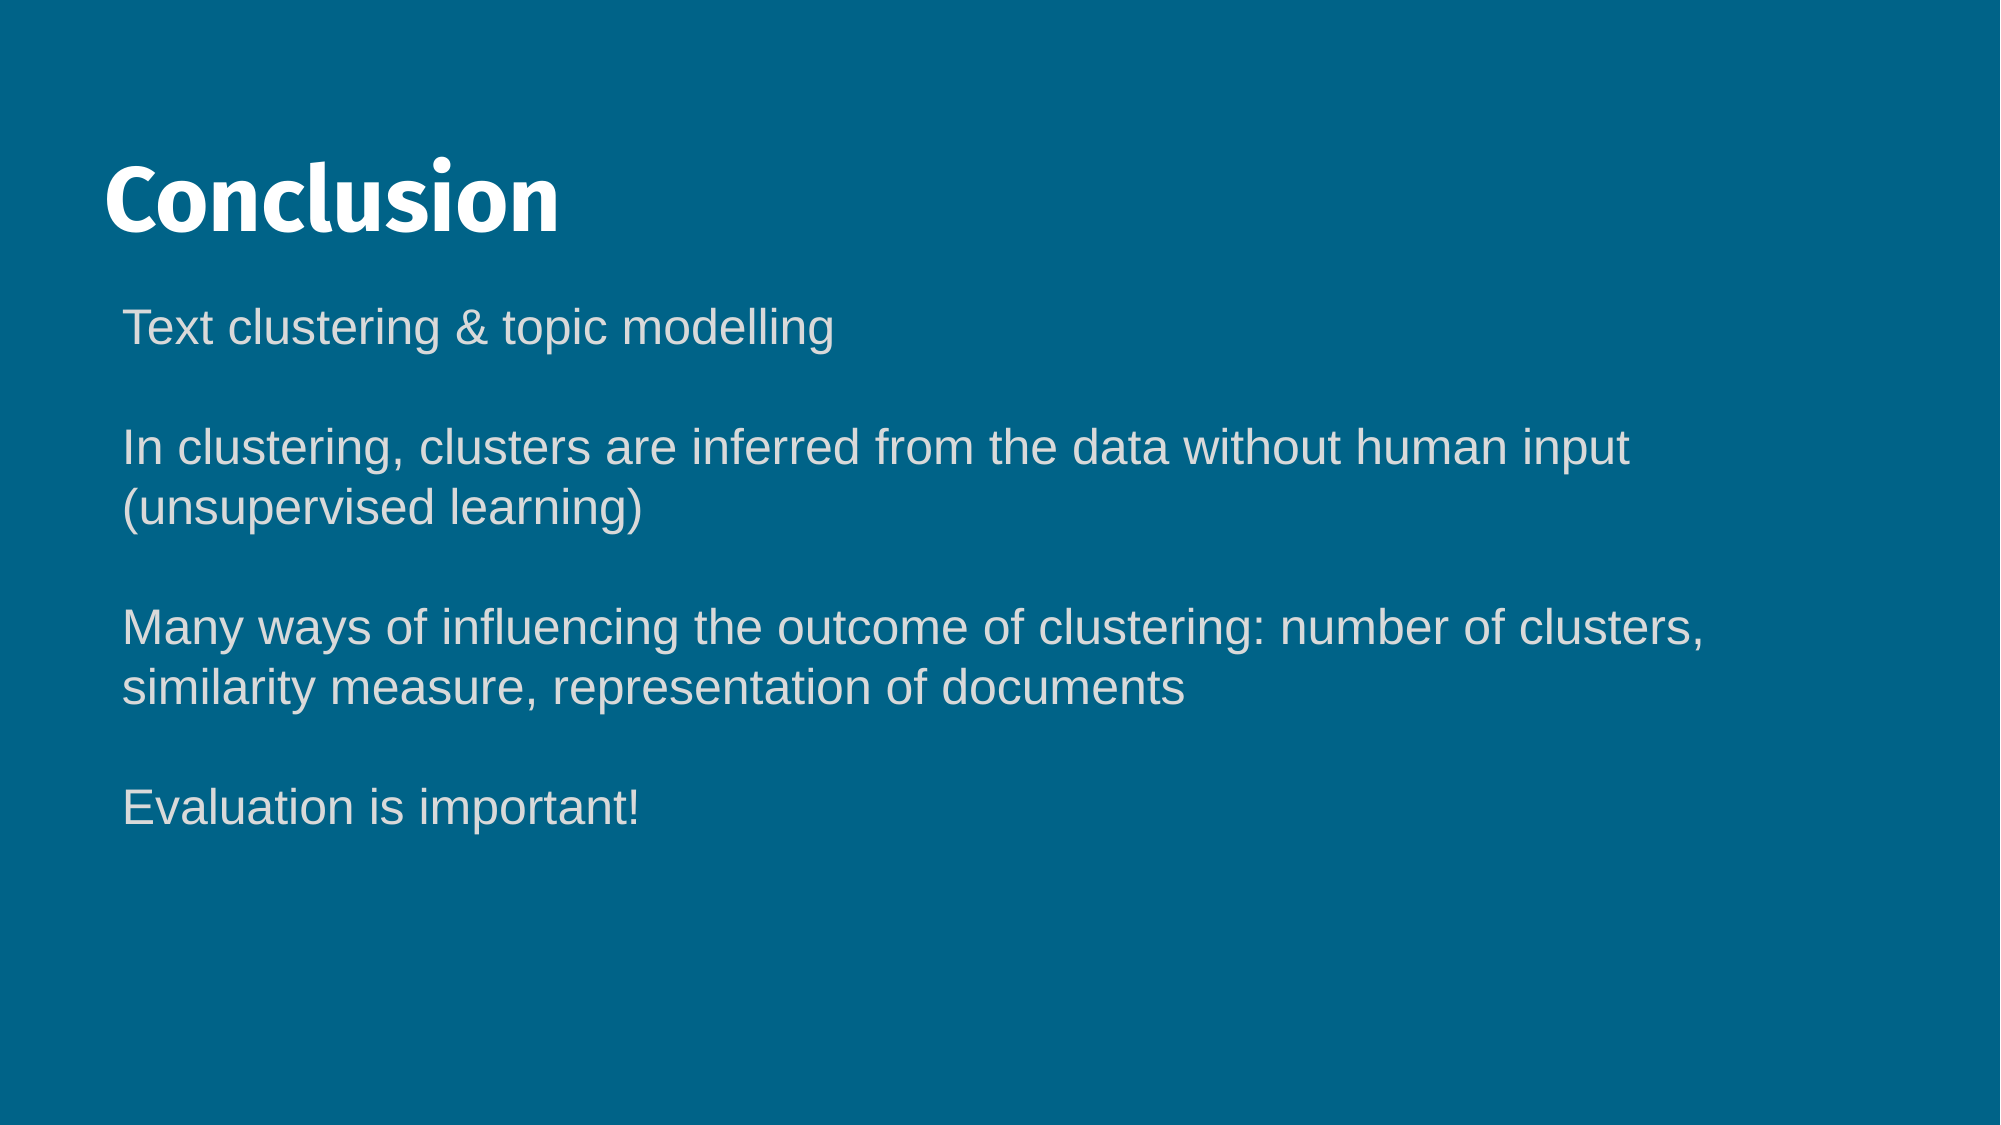

# Conclusion
Text clustering & topic modelling

In clustering, clusters are inferred from the data without human input (unsupervised learning)

Many ways of influencing the outcome of clustering: number of clusters, similarity measure, representation of documents

Evaluation is important!